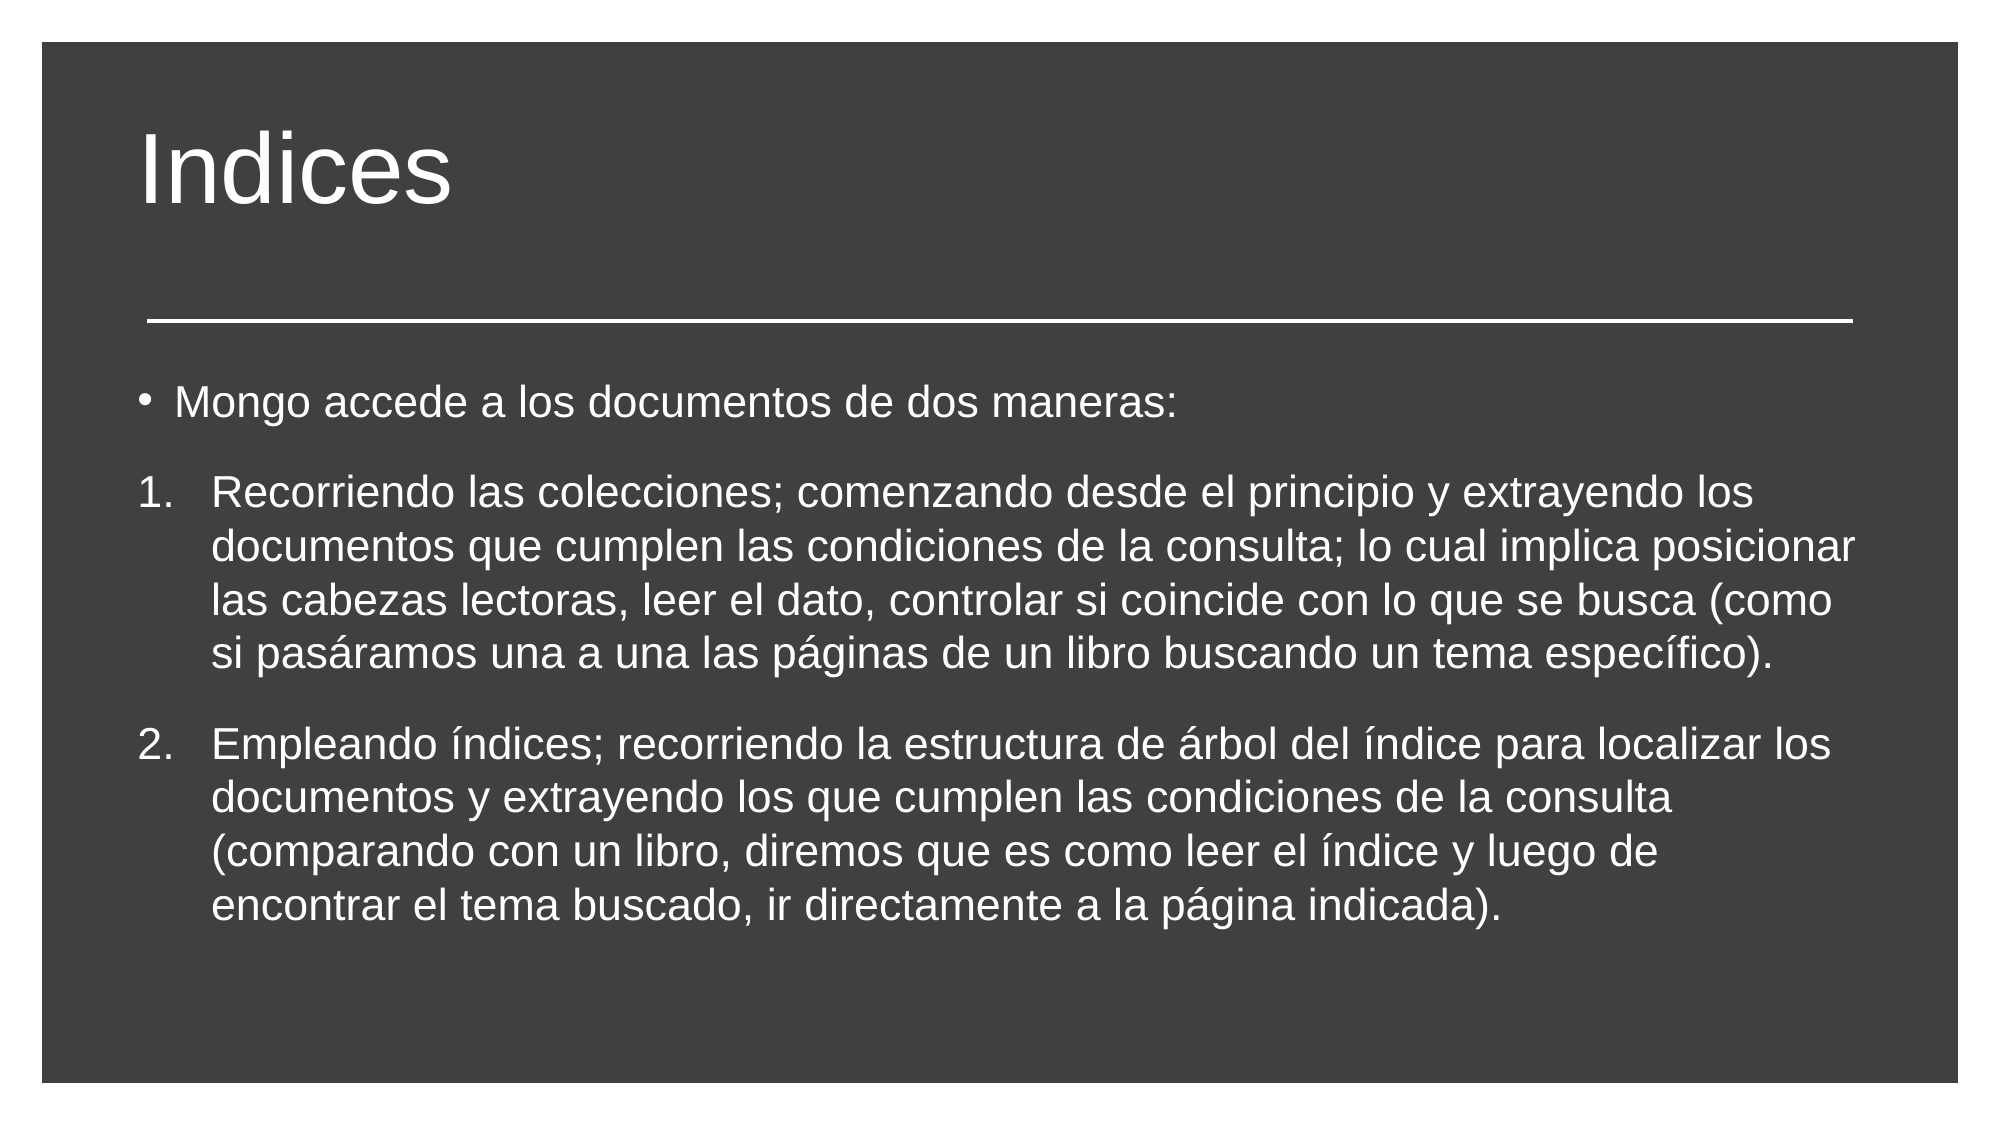

# Indices
Mongo accede a los documentos de dos maneras:
Recorriendo las colecciones; comenzando desde el principio y extrayendo los documentos que cumplen las condiciones de la consulta; lo cual implica posicionar las cabezas lectoras, leer el dato, controlar si coincide con lo que se busca (como si pasáramos una a una las páginas de un libro buscando un tema específico).
Empleando índices; recorriendo la estructura de árbol del índice para localizar los documentos y extrayendo los que cumplen las condiciones de la consulta (comparando con un libro, diremos que es como leer el índice y luego de encontrar el tema buscado, ir directamente a la página indicada).